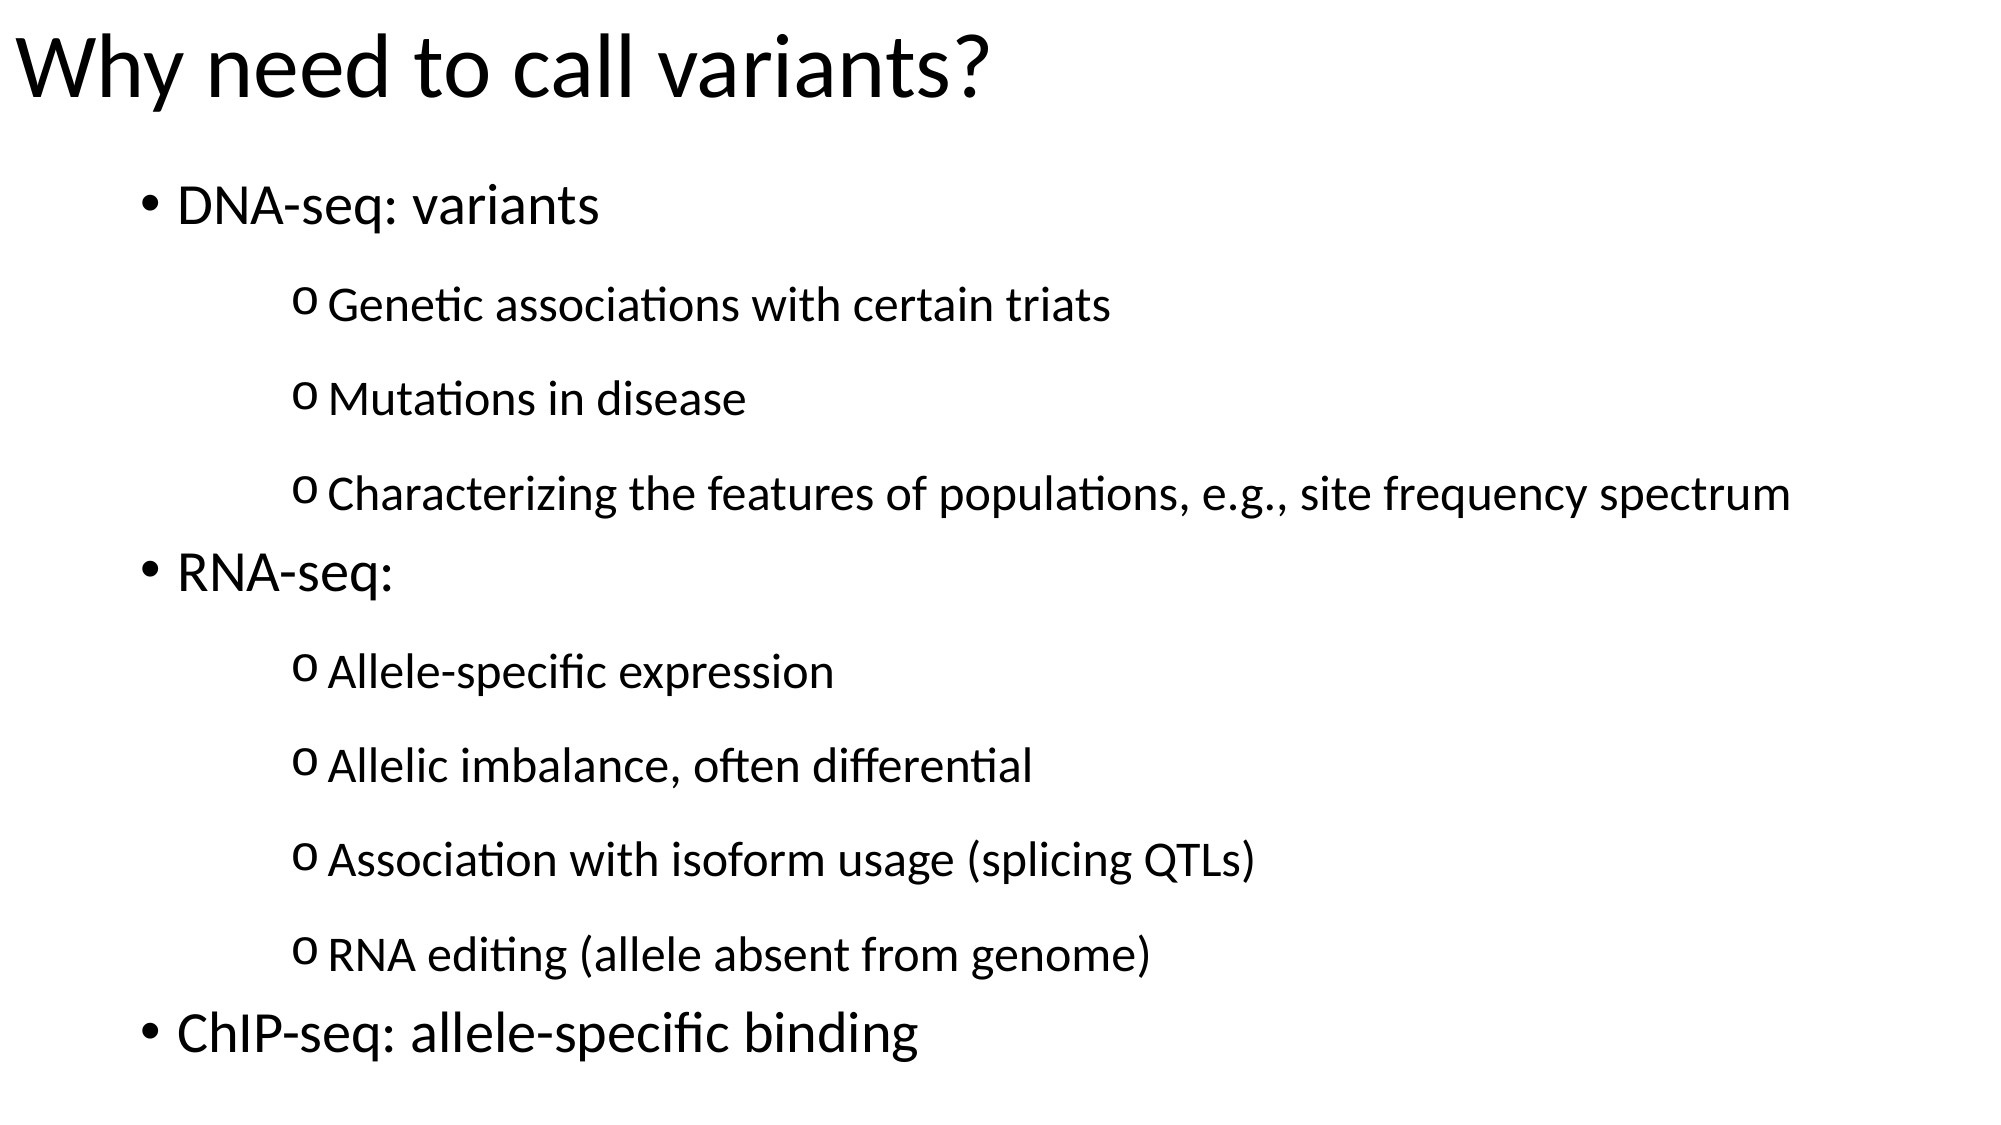

Why need to call variants?
DNA-seq: variants
Genetic associations with certain triats
Mutations in disease
Characterizing the features of populations, e.g., site frequency spectrum
RNA-seq:
Allele-specific expression
Allelic imbalance, often differential
Association with isoform usage (splicing QTLs)
RNA editing (allele absent from genome)
ChIP-seq: allele-specific binding